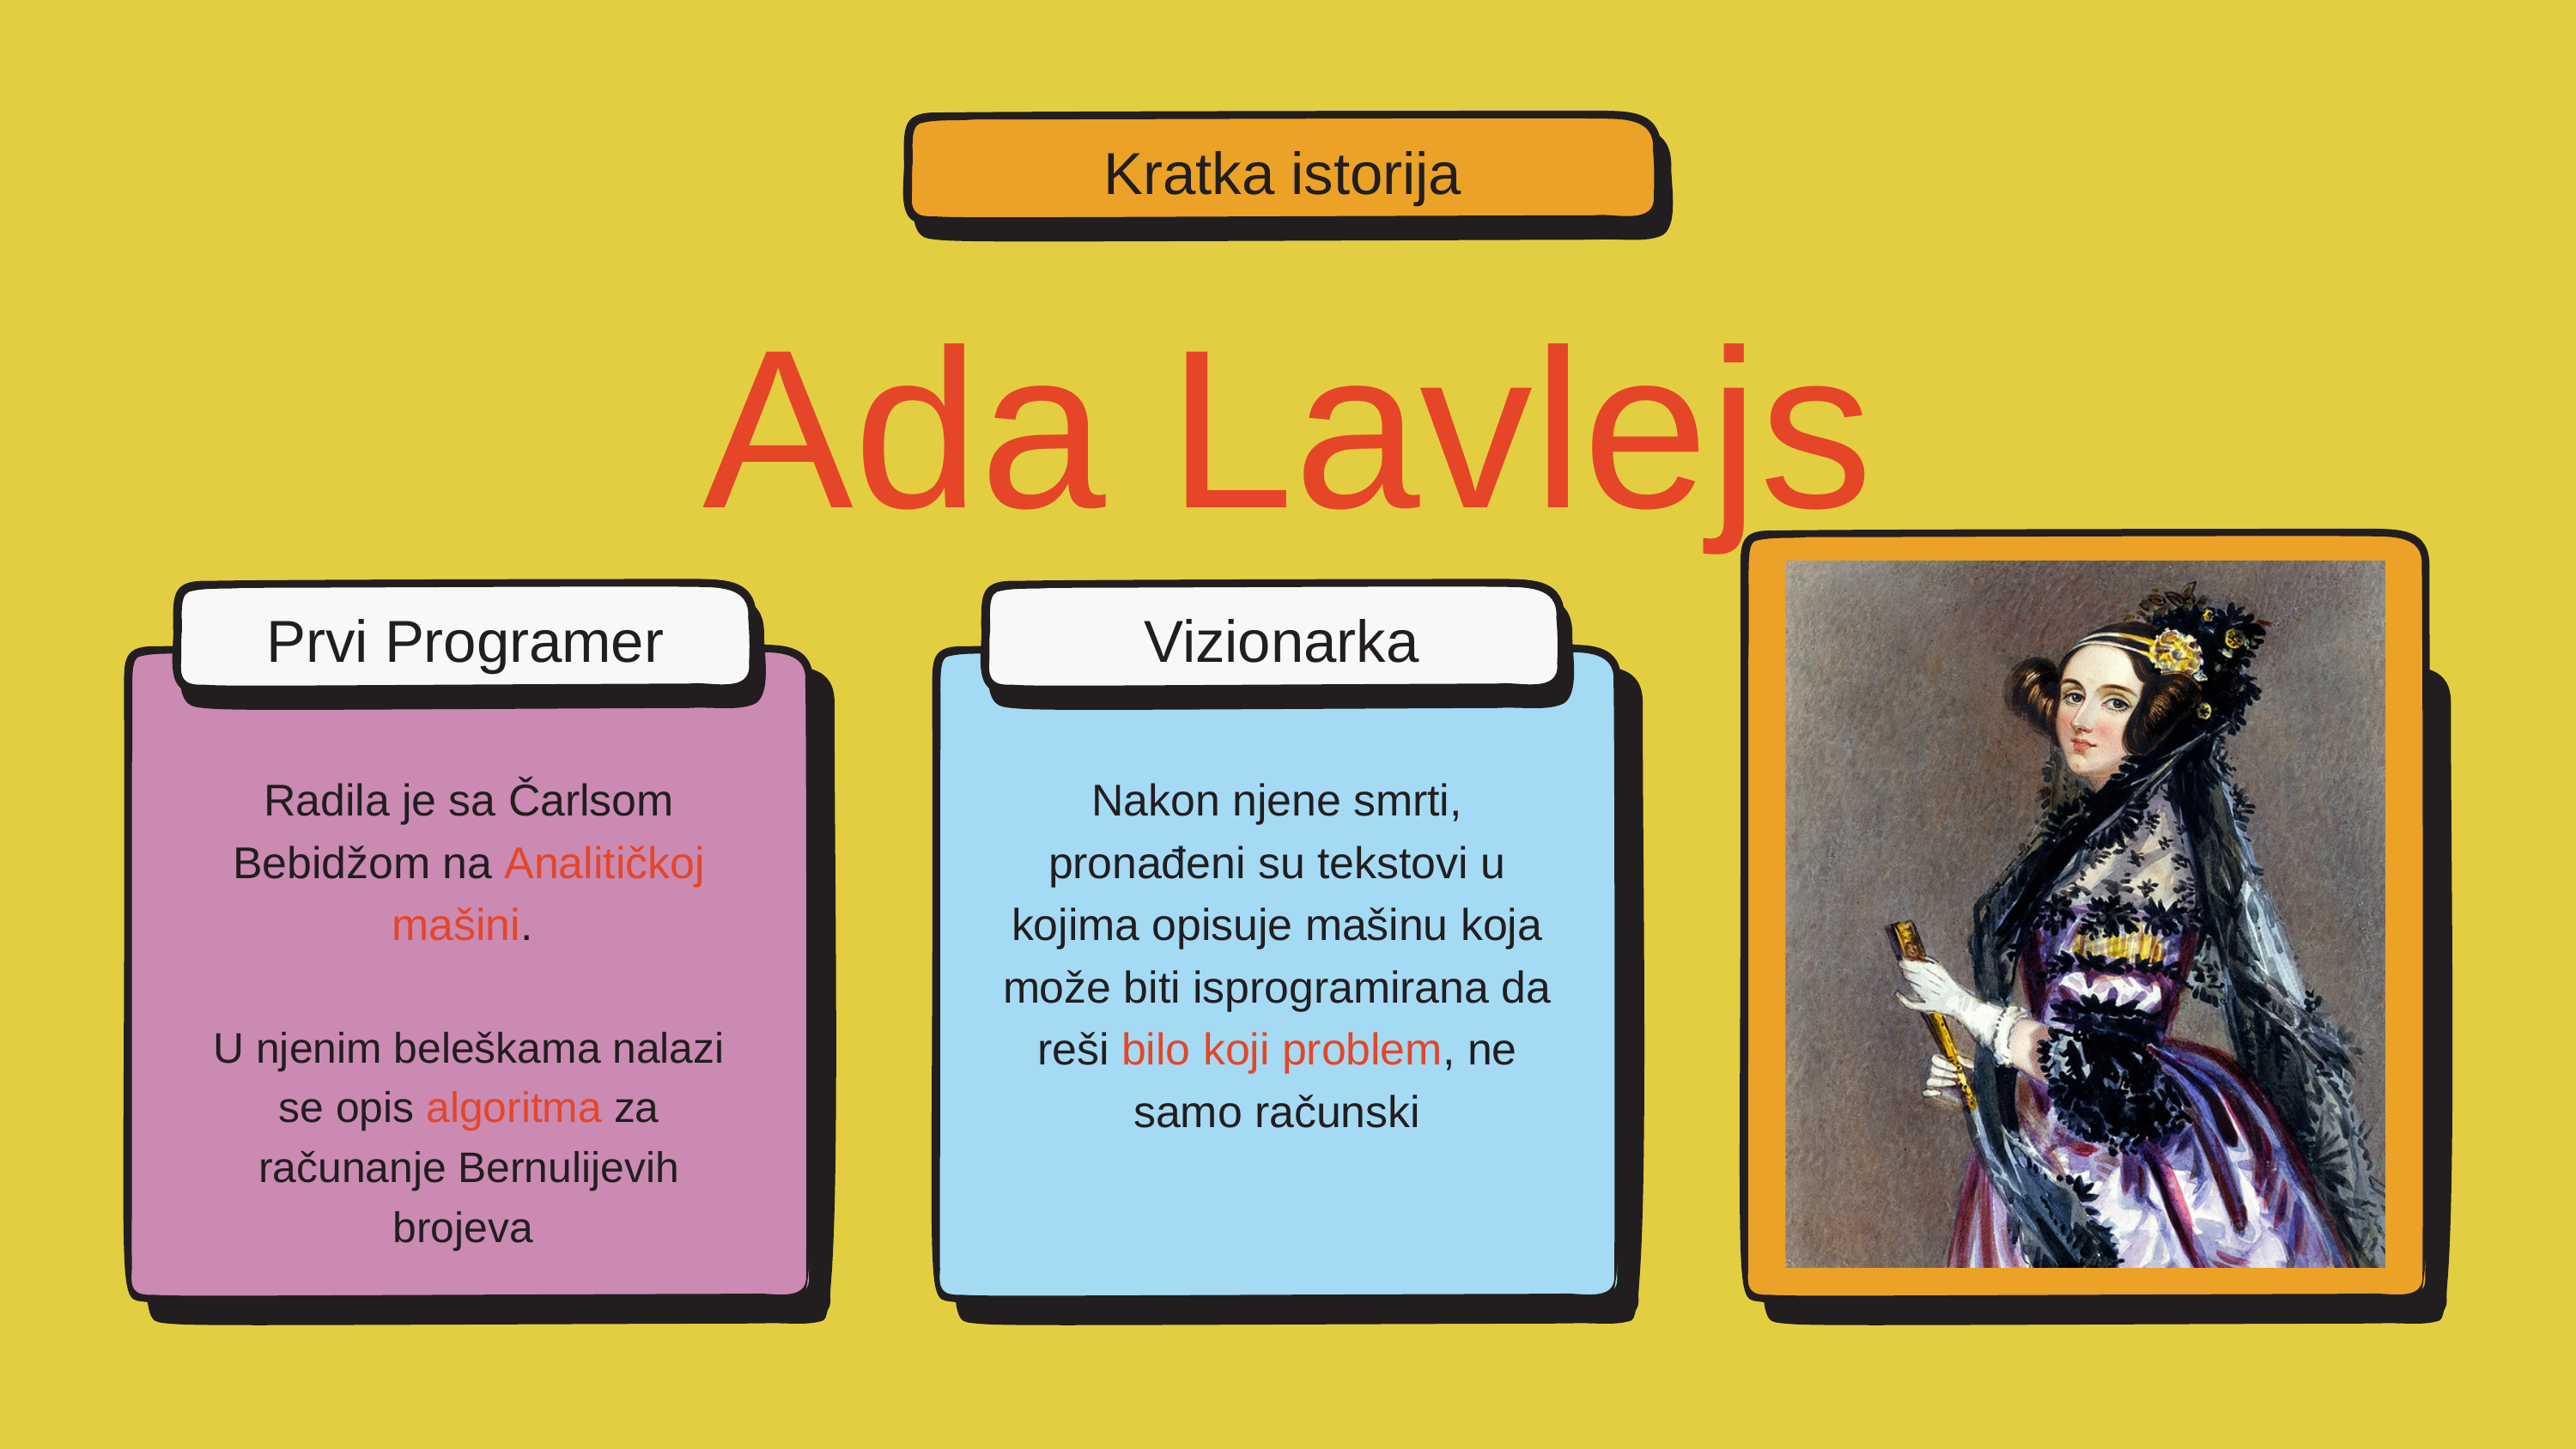

Kratka istorija

Ada Lavlejs

Prvi Programer

Radila je sa Čarlsom Bebidžom na Analitičkoj mašini.

U njenim beleškama nalazi se opis algoritma za računanje Bernulijevih brojeva

 Vizionarka

Nakon njene smrti, pronađeni su tekstovi u kojima opisuje mašinu koja može biti isprogramirana da reši bilo koji problem, ne samo računski